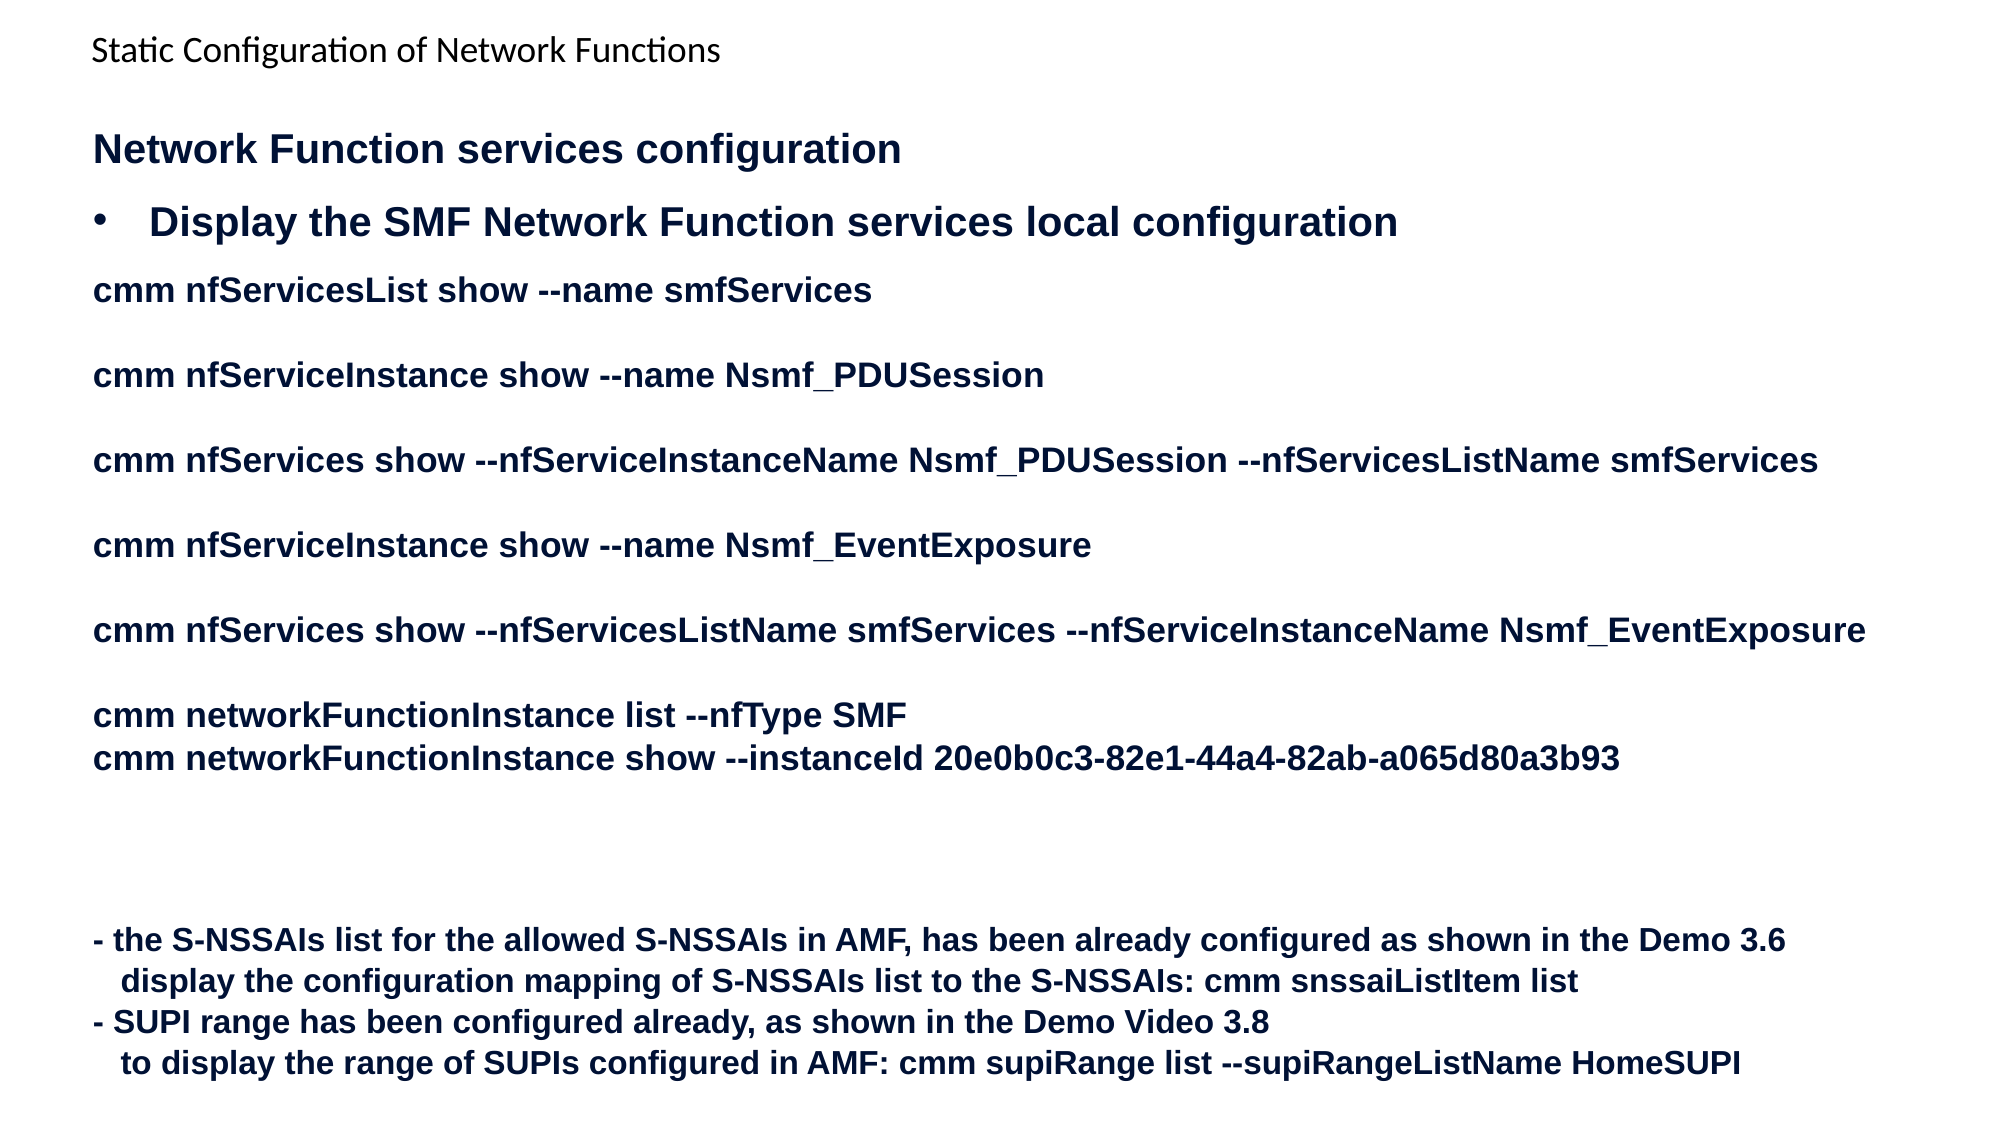

# Static Configuration of Network Functions
Network Function services configuration

Display the SMF Network Function services local configuration

cmm nfServicesList show --name smfServices

cmm nfServiceInstance show --name Nsmf_PDUSession

cmm nfServices show --nfServiceInstanceName Nsmf_PDUSession --nfServicesListName smfServices

cmm nfServiceInstance show --name Nsmf_EventExposure

cmm nfServices show --nfServicesListName smfServices --nfServiceInstanceName Nsmf_EventExposure

cmm networkFunctionInstance list --nfType SMF
cmm networkFunctionInstance show --instanceId 20e0b0c3-82e1-44a4-82ab-a065d80a3b93

- the S-NSSAIs list for the allowed S-NSSAIs in AMF, has been already configured as shown in the Demo 3.6
   display the configuration mapping of S-NSSAIs list to the S-NSSAIs: cmm snssaiListItem list
- SUPI range has been configured already, as shown in the Demo Video 3.8
   to display the range of SUPIs configured in AMF: cmm supiRange list --supiRangeListName HomeSUPI